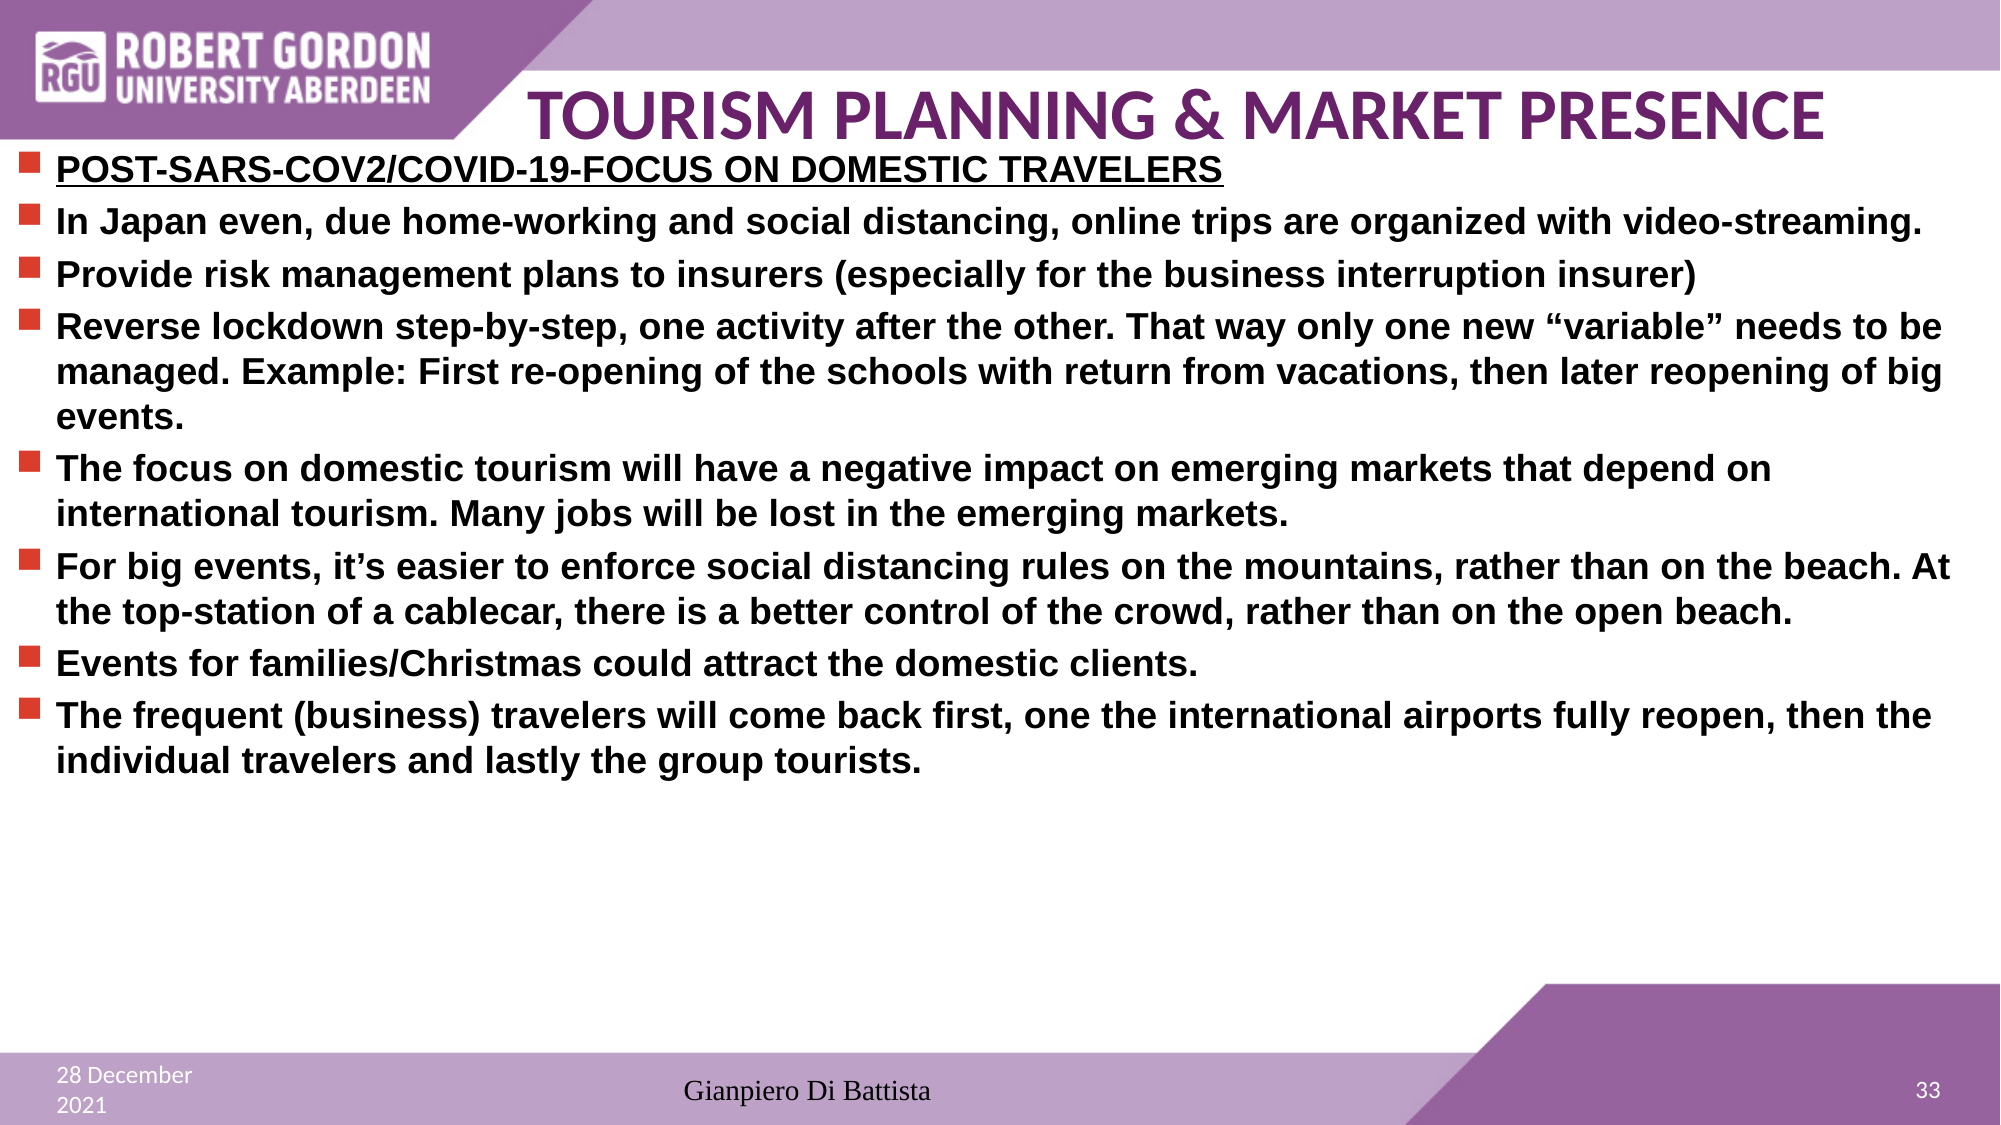

# TOURISM PLANNING & MARKET PRESENCE
POST-SARS-COV2/COVID-19-FOCUS ON DOMESTIC TRAVELERS
In Japan even, due home-working and social distancing, online trips are organized with video-streaming.
Provide risk management plans to insurers (especially for the business interruption insurer)
Reverse lockdown step-by-step, one activity after the other. That way only one new “variable” needs to be managed. Example: First re-opening of the schools with return from vacations, then later reopening of big events.
The focus on domestic tourism will have a negative impact on emerging markets that depend on international tourism. Many jobs will be lost in the emerging markets.
For big events, it’s easier to enforce social distancing rules on the mountains, rather than on the beach. At the top-station of a cablecar, there is a better control of the crowd, rather than on the open beach.
Events for families/Christmas could attract the domestic clients.
The frequent (business) travelers will come back first, one the international airports fully reopen, then the individual travelers and lastly the group tourists.

33
28 December 2021
Gianpiero Di Battista